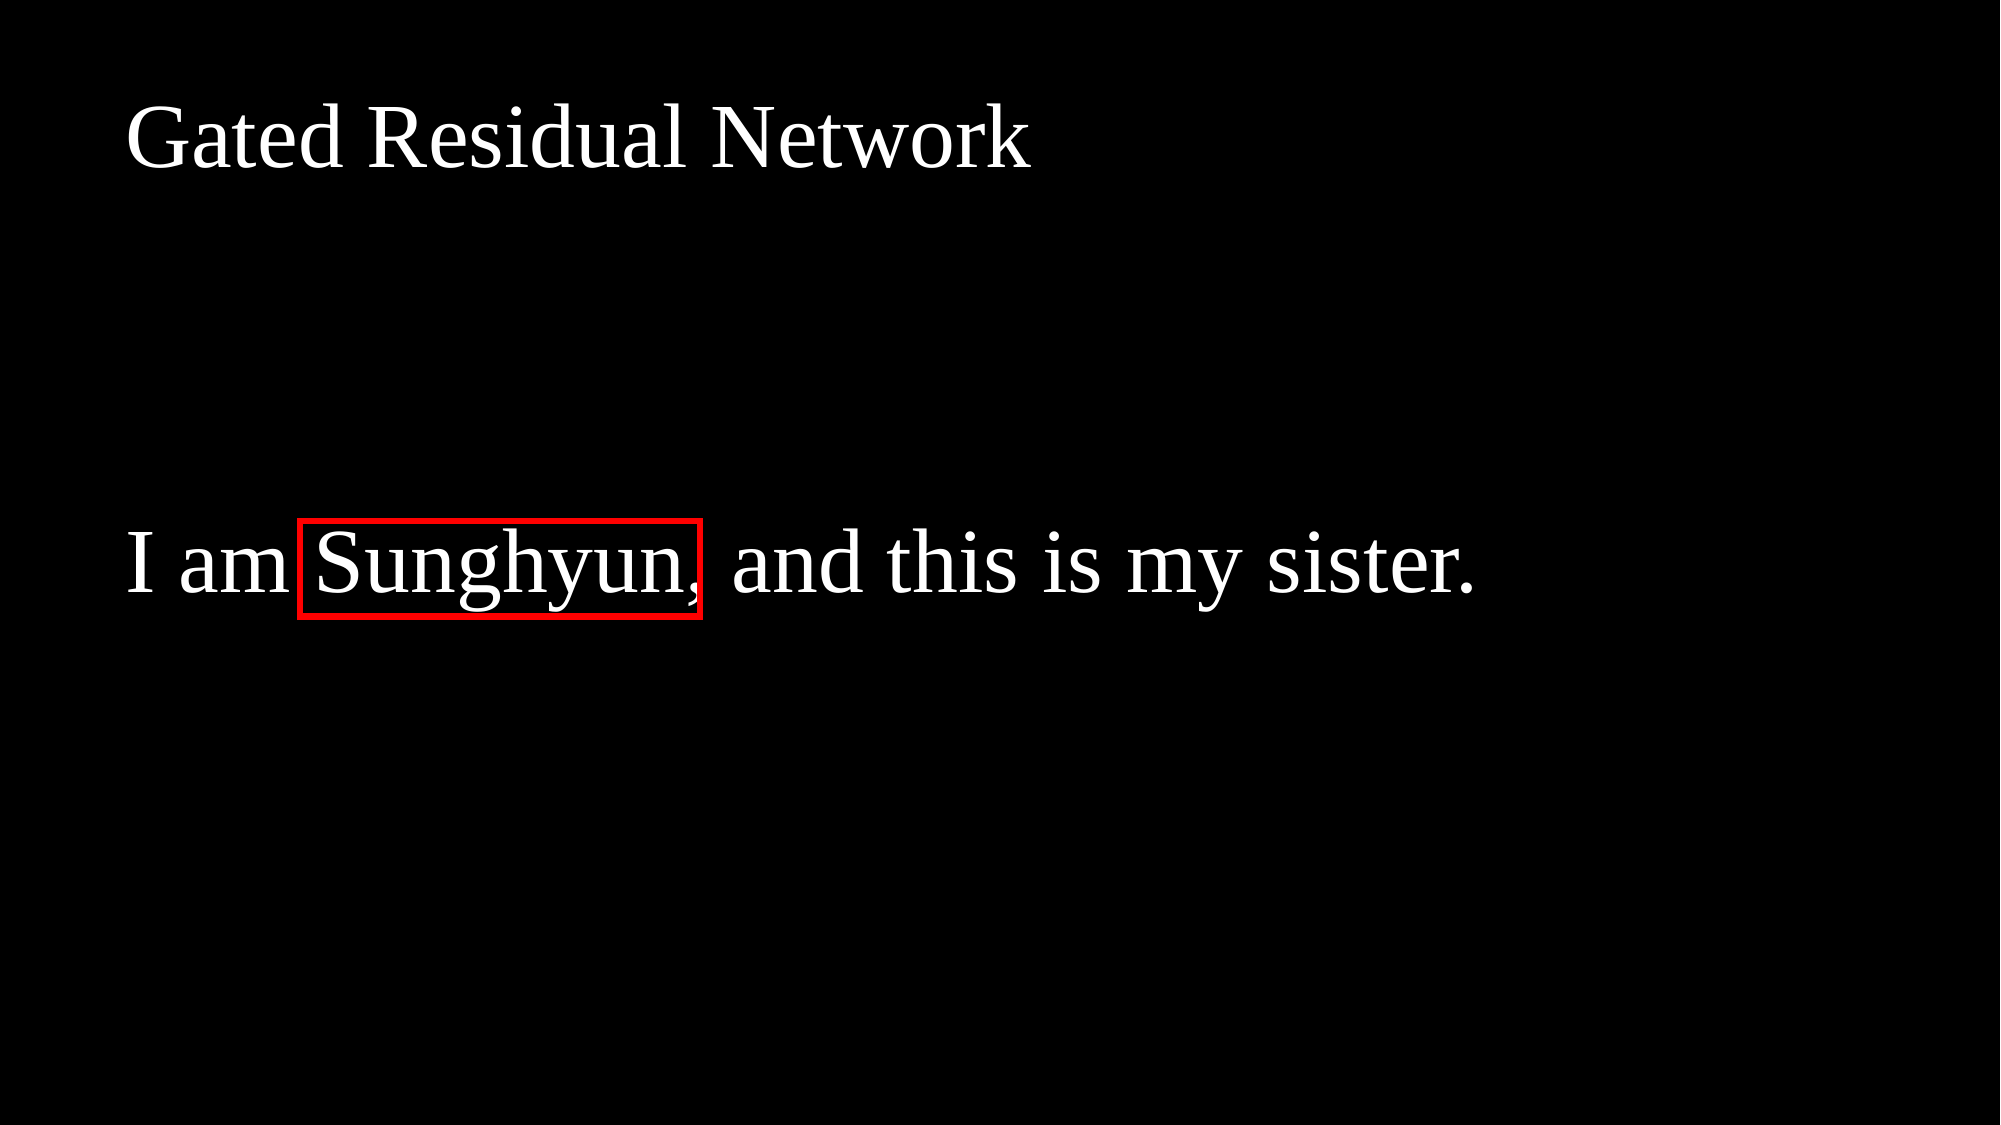

Gated Residual Network

I am Sunghyun, and this is my sister.